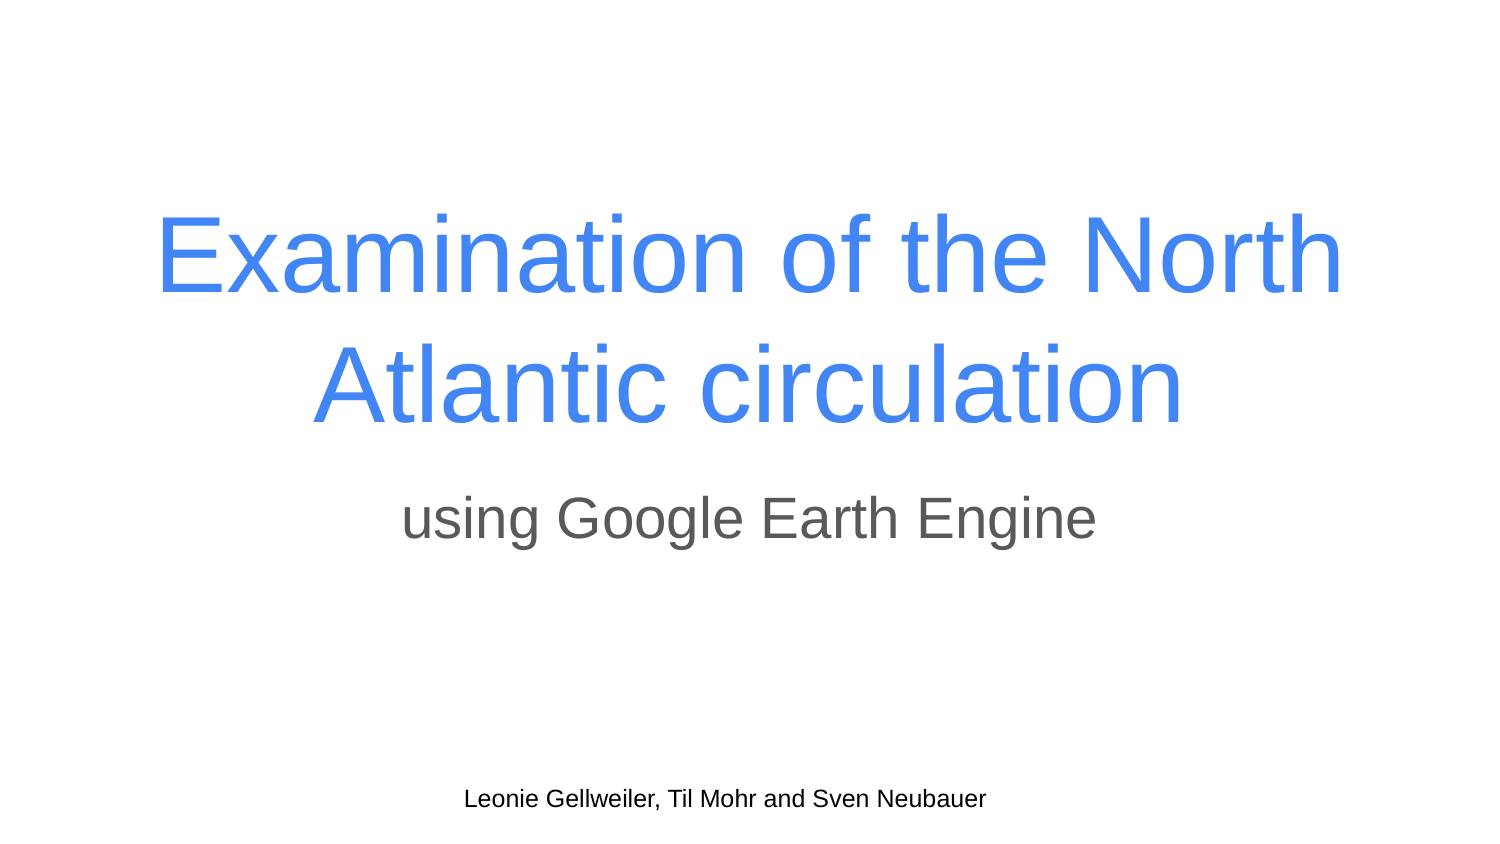

# Examination of the North Atlantic circulation
using Google Earth Engine
Leonie Gellweiler, Til Mohr and Sven Neubauer